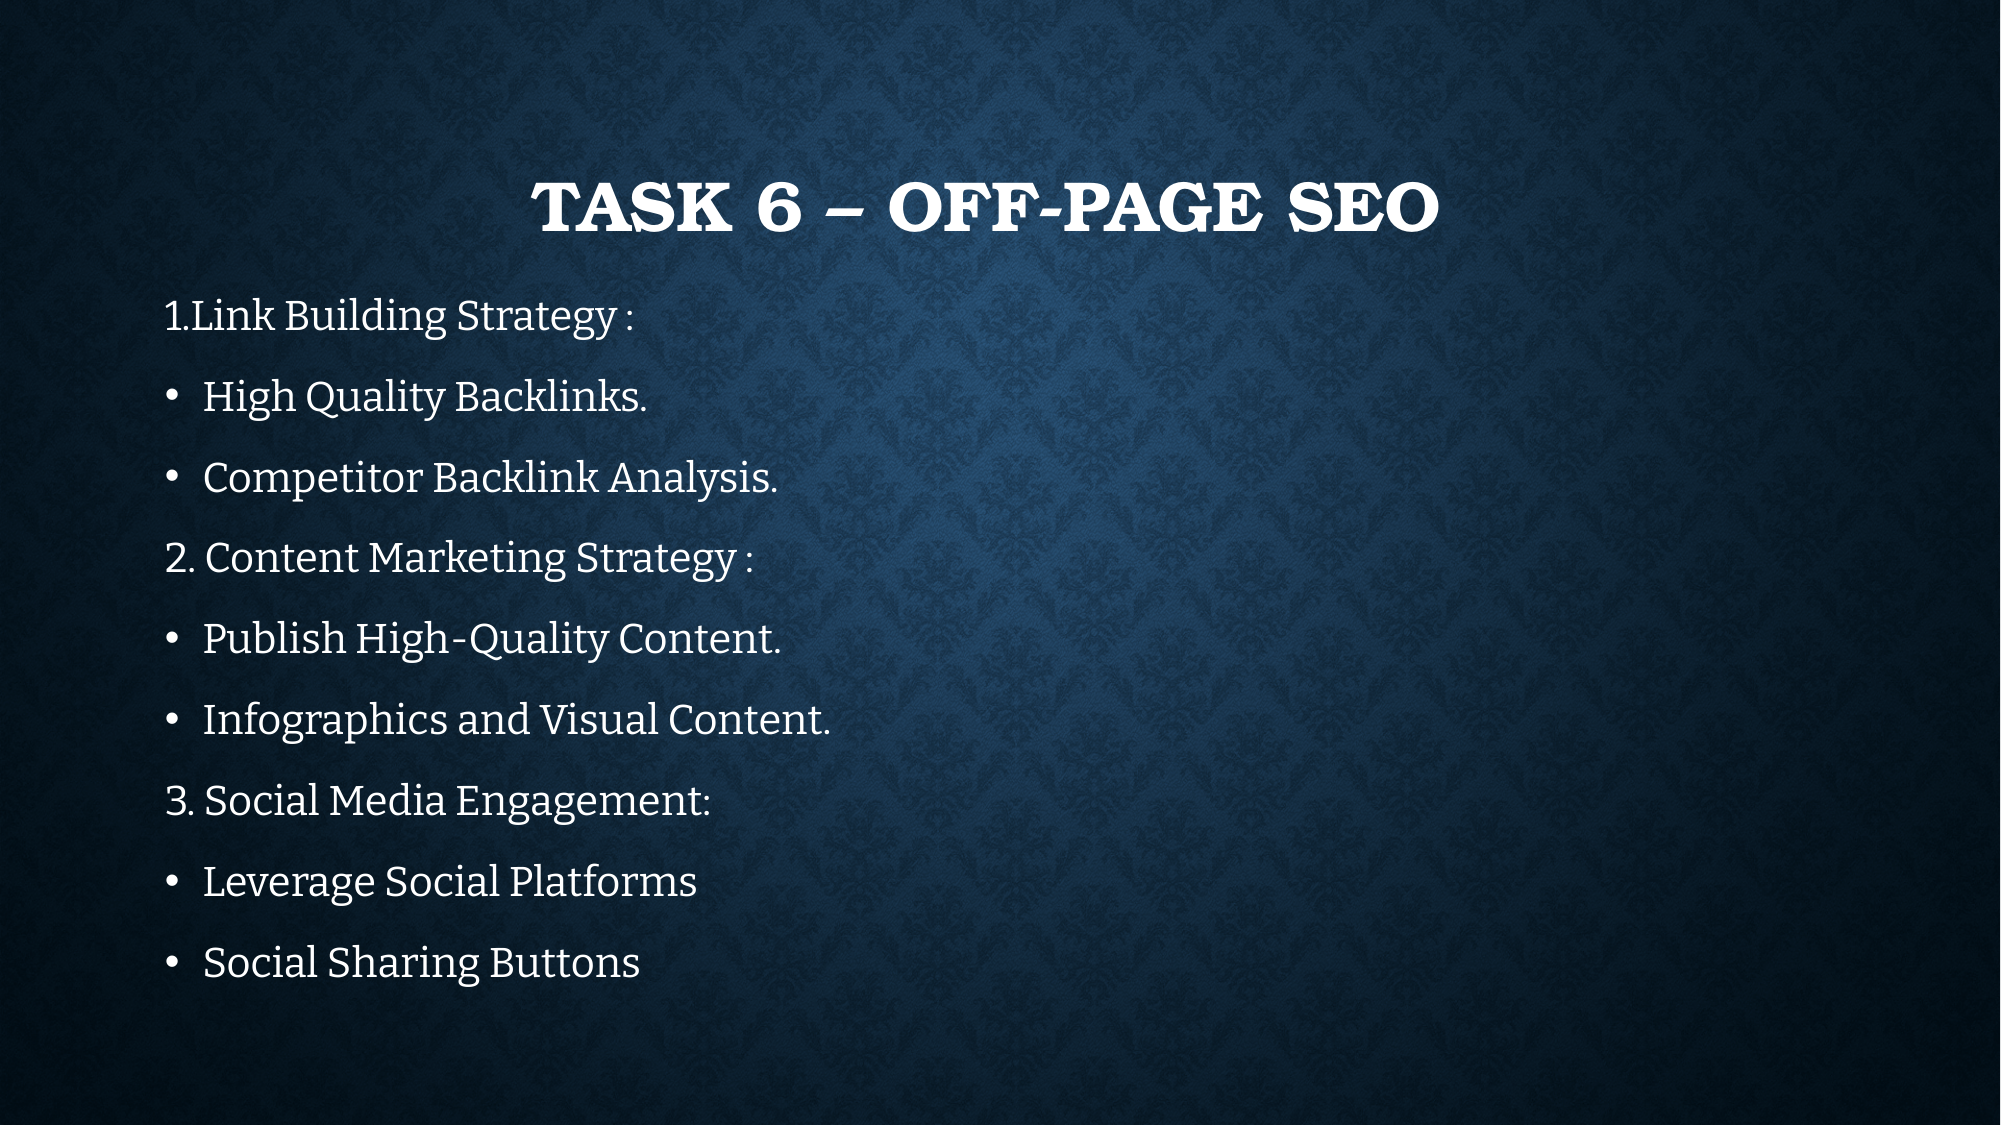

# Task 6 – off-page seo
1.Link Building Strategy :
High Quality Backlinks.
Competitor Backlink Analysis.
2. Content Marketing Strategy :
Publish High-Quality Content.
Infographics and Visual Content.
3. Social Media Engagement:
Leverage Social Platforms
Social Sharing Buttons